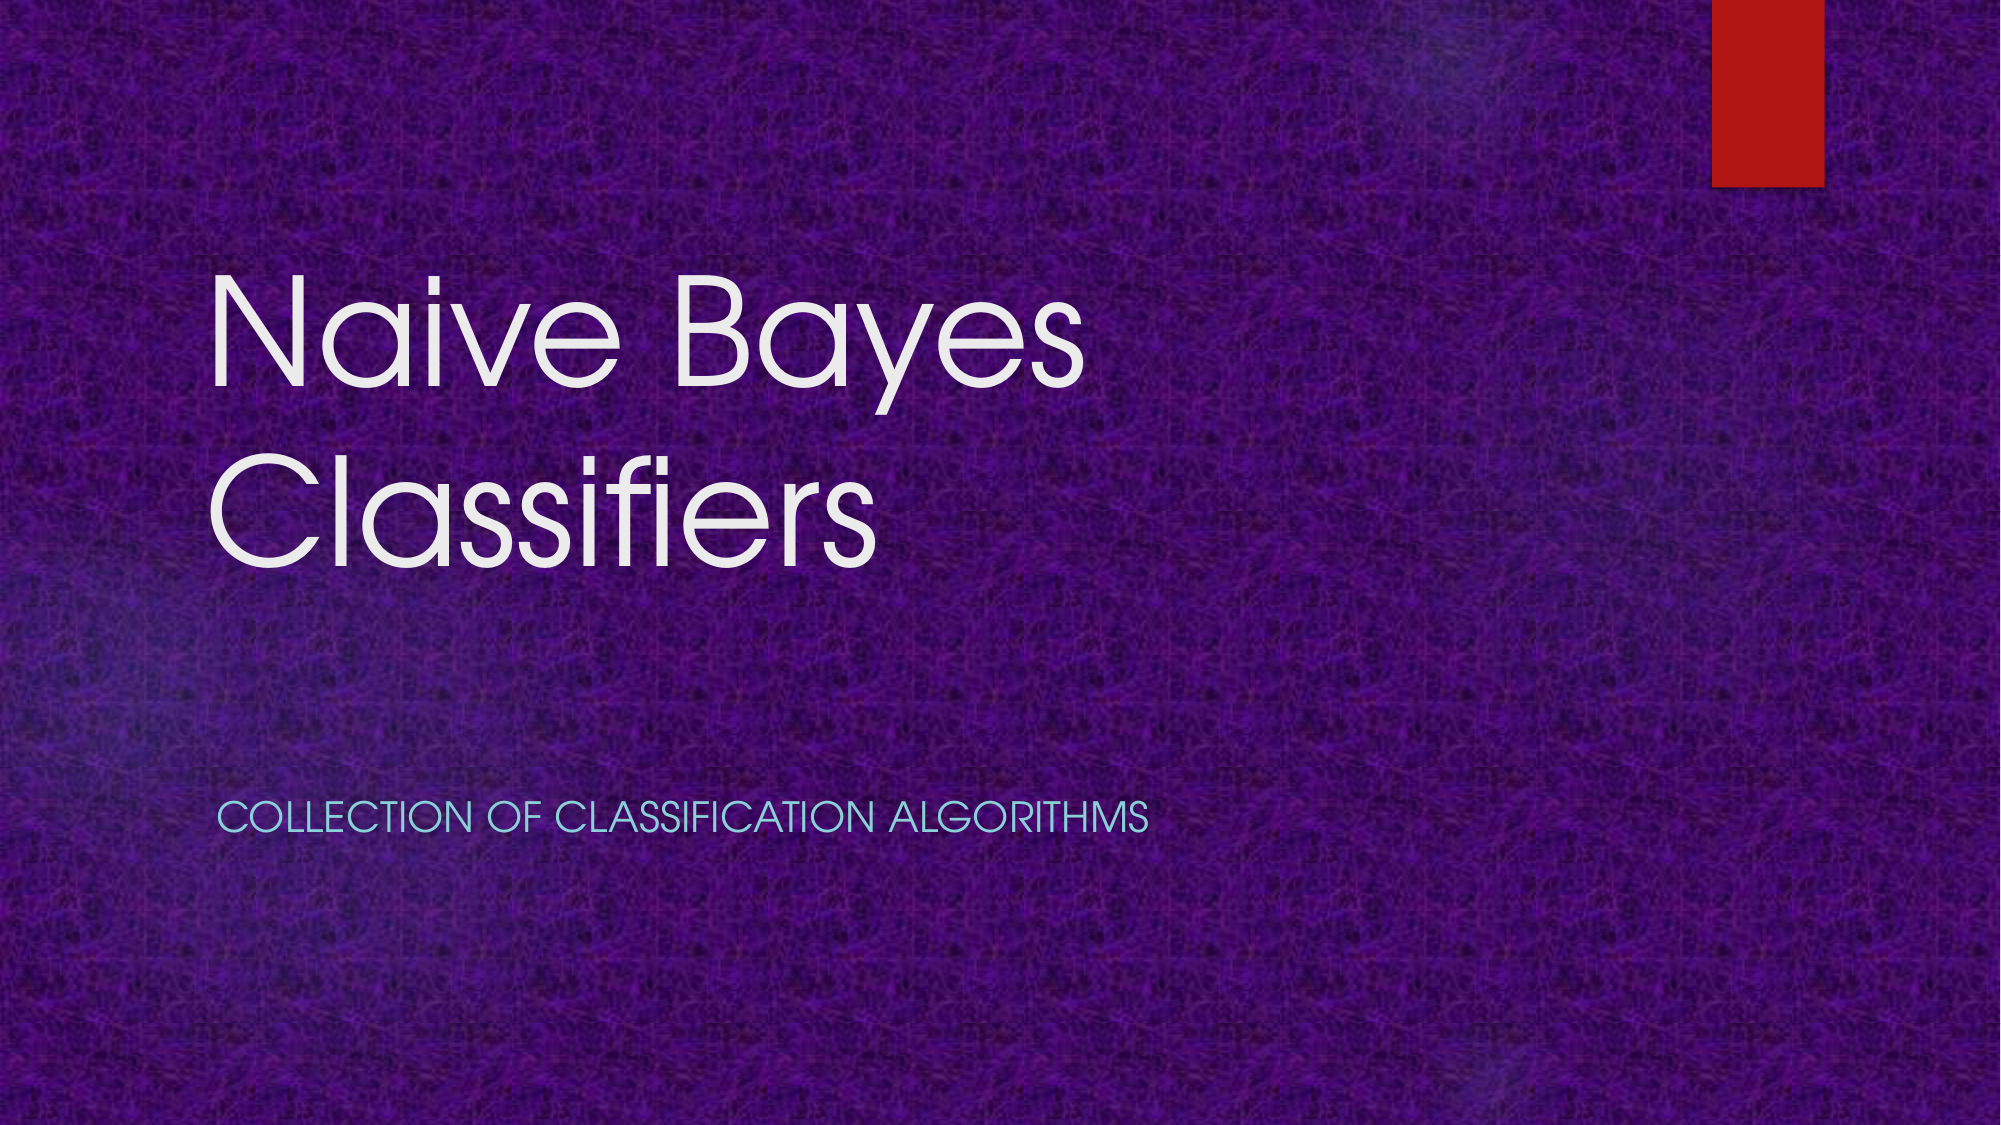

# Naive Bayes Classifiers
 collection of classification algorithms